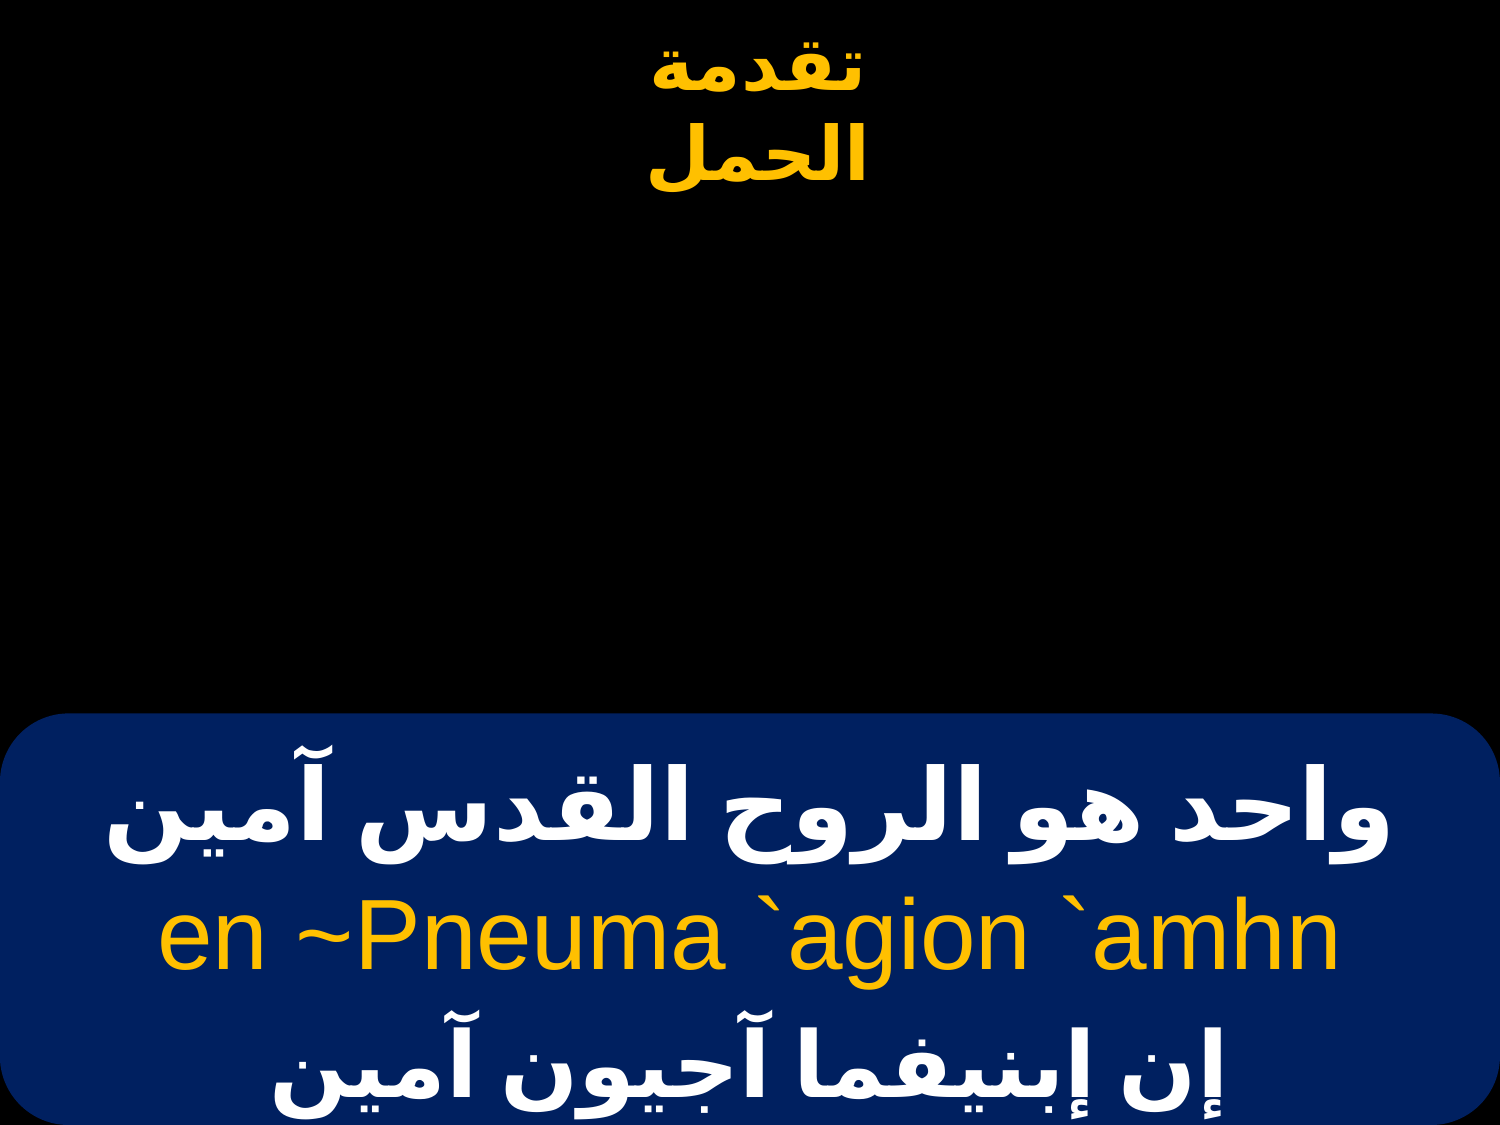

# واحد هو الروح القدس آمين
en ~Pneuma `agion `amhn
إن إبنيفما آجيون آمين